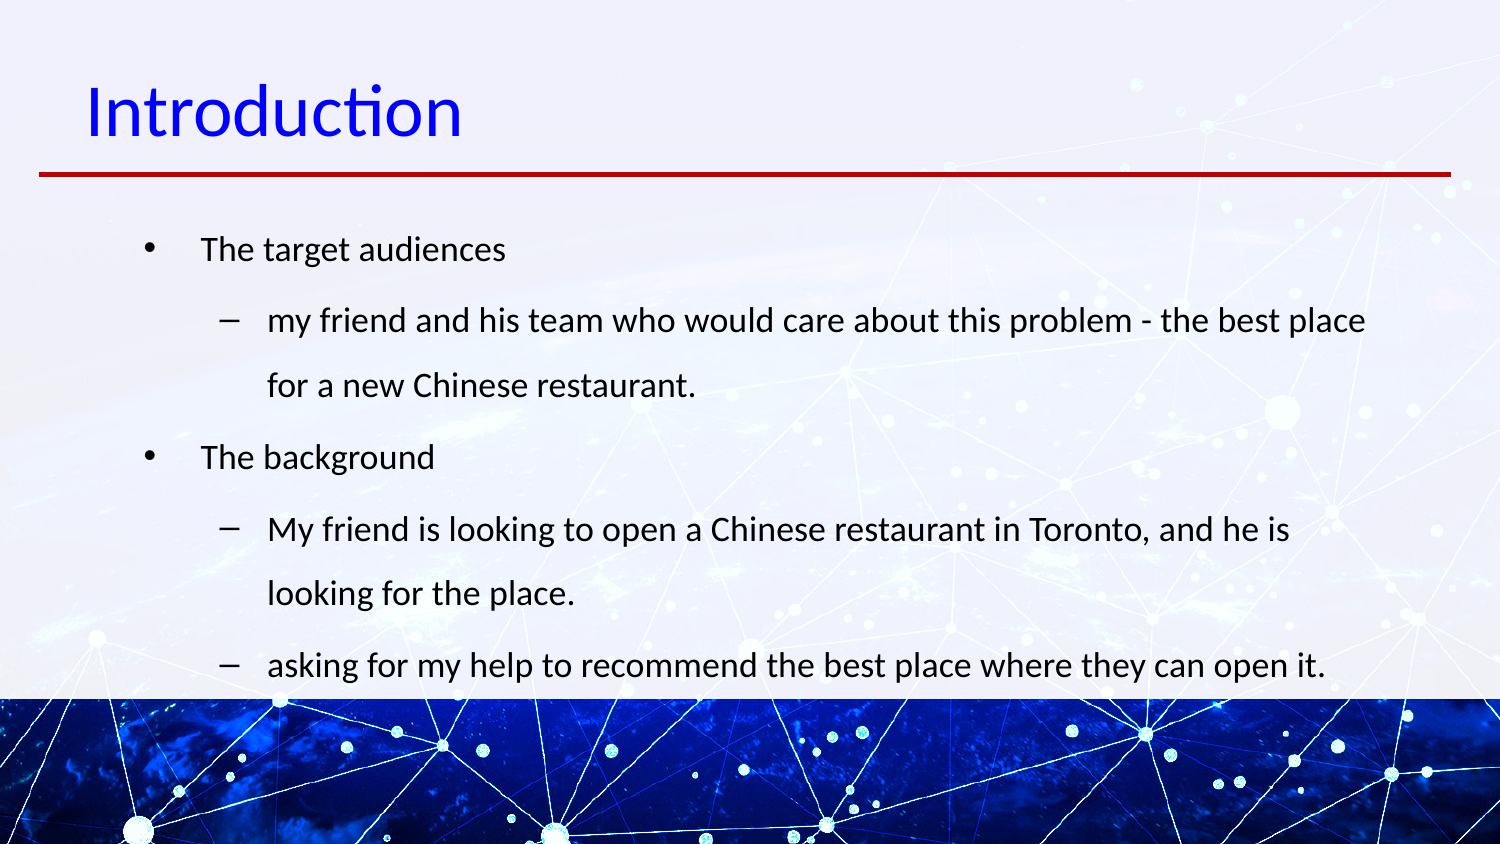

# Introduction
The target audiences
my friend and his team who would care about this problem - the best place for a new Chinese restaurant.
The background
My friend is looking to open a Chinese restaurant in Toronto, and he is looking for the place.
asking for my help to recommend the best place where they can open it.